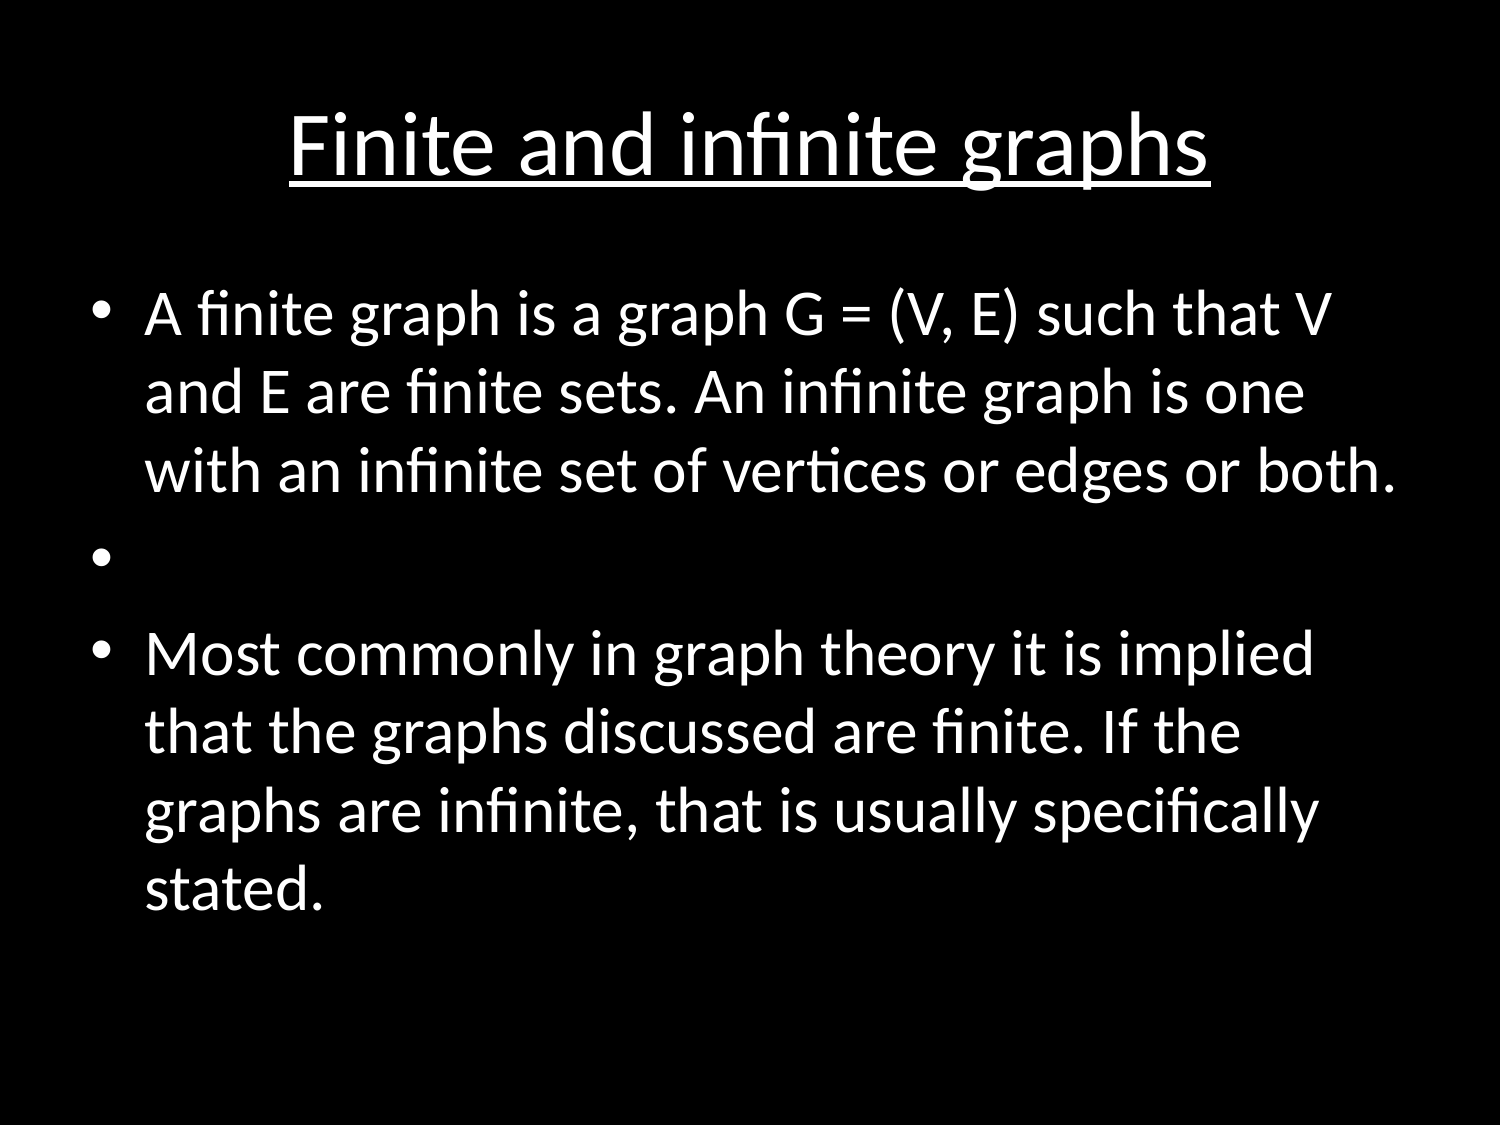

# Finite and infinite graphs
A finite graph is a graph G = (V, E) such that V and E are finite sets. An infinite graph is one with an infinite set of vertices or edges or both.

Most commonly in graph theory it is implied that the graphs discussed are finite. If the graphs are infinite, that is usually specifically stated.